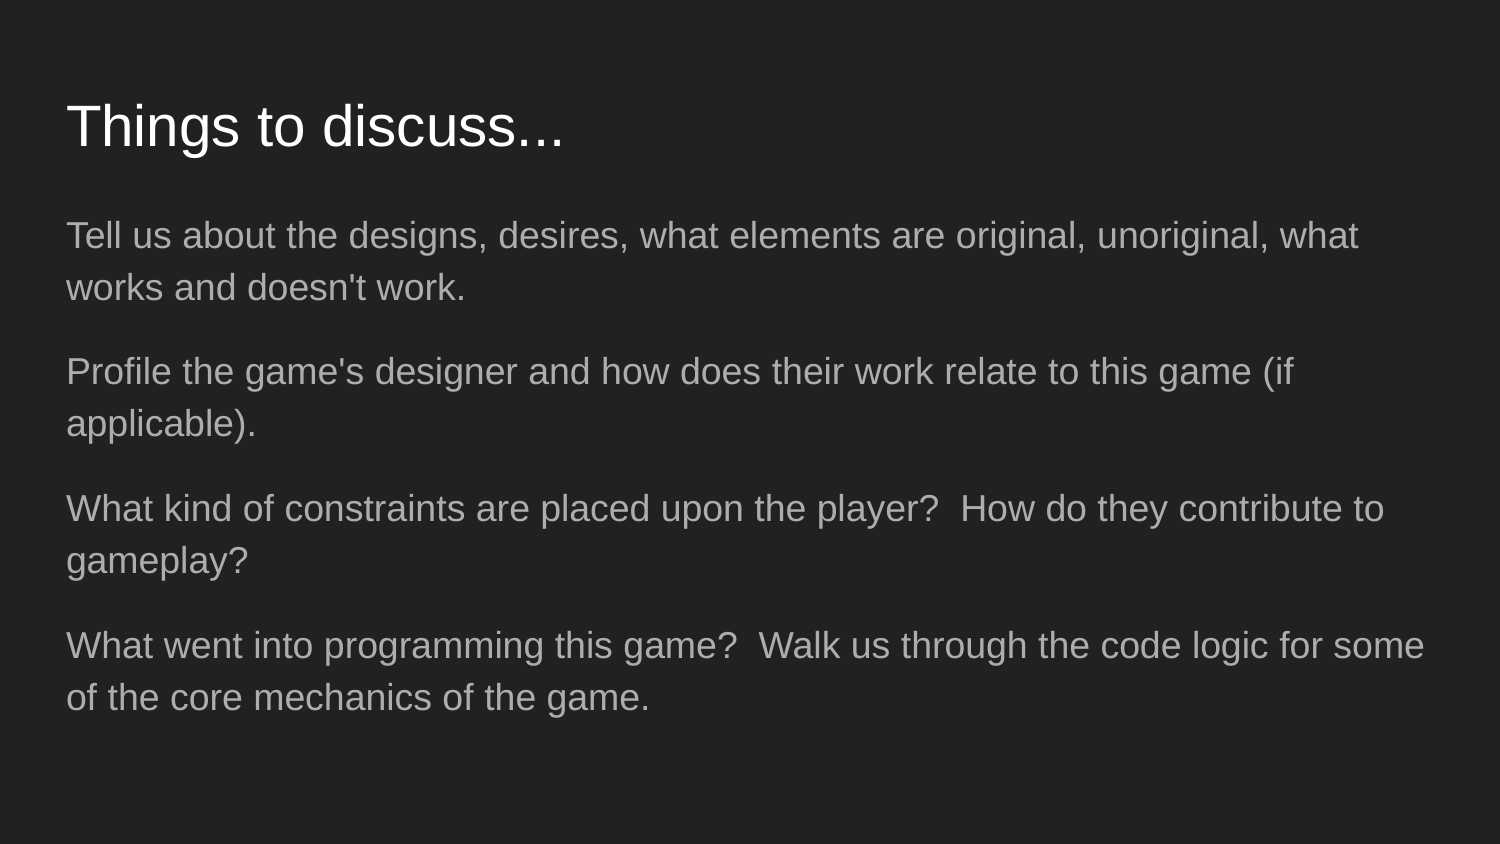

# Things to discuss...
Tell us about the designs, desires, what elements are original, unoriginal, what works and doesn't work.
Profile the game's designer and how does their work relate to this game (if applicable).
What kind of constraints are placed upon the player?  How do they contribute to gameplay?
What went into programming this game?  Walk us through the code logic for some of the core mechanics of the game.